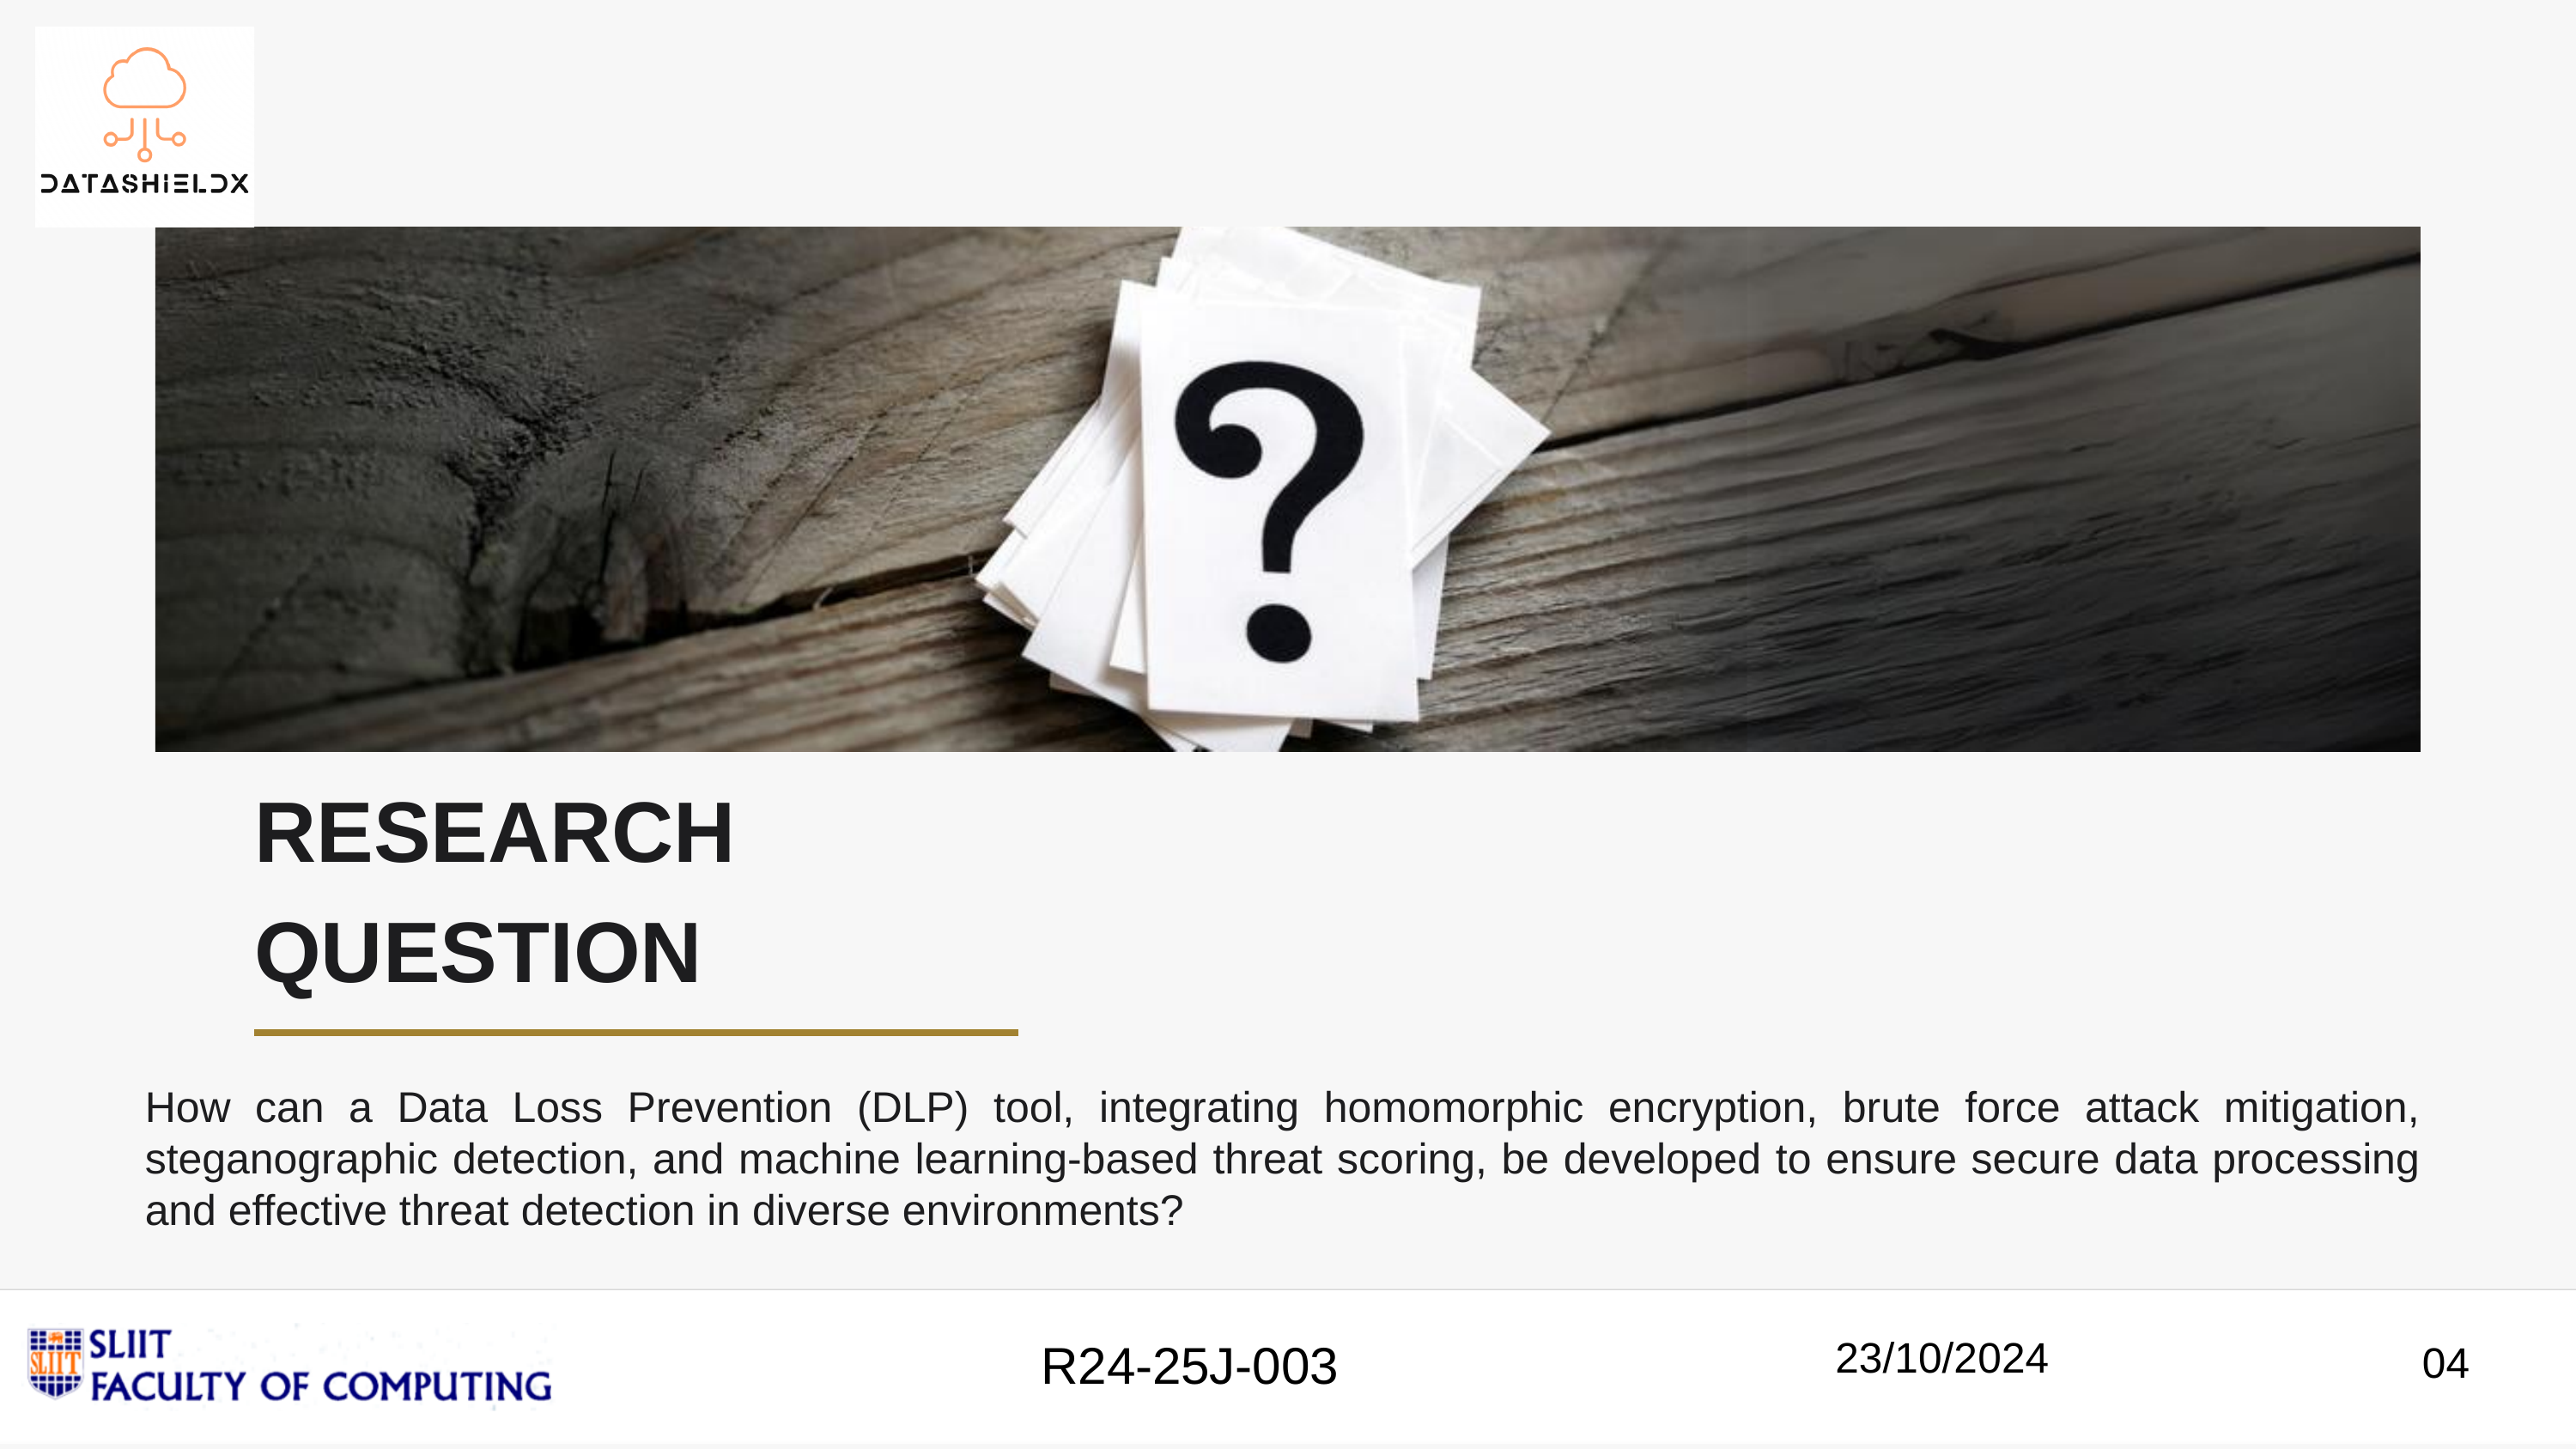

RESEARCH QUESTION

How can a Data Loss Prevention (DLP) tool, integrating homomorphic encryption, brute force attack mitigation, steganographic detection, and machine learning-based threat scoring, be developed to ensure secure data processing and effective threat detection in diverse environments?

R24-25J-003
23/10/2024

04